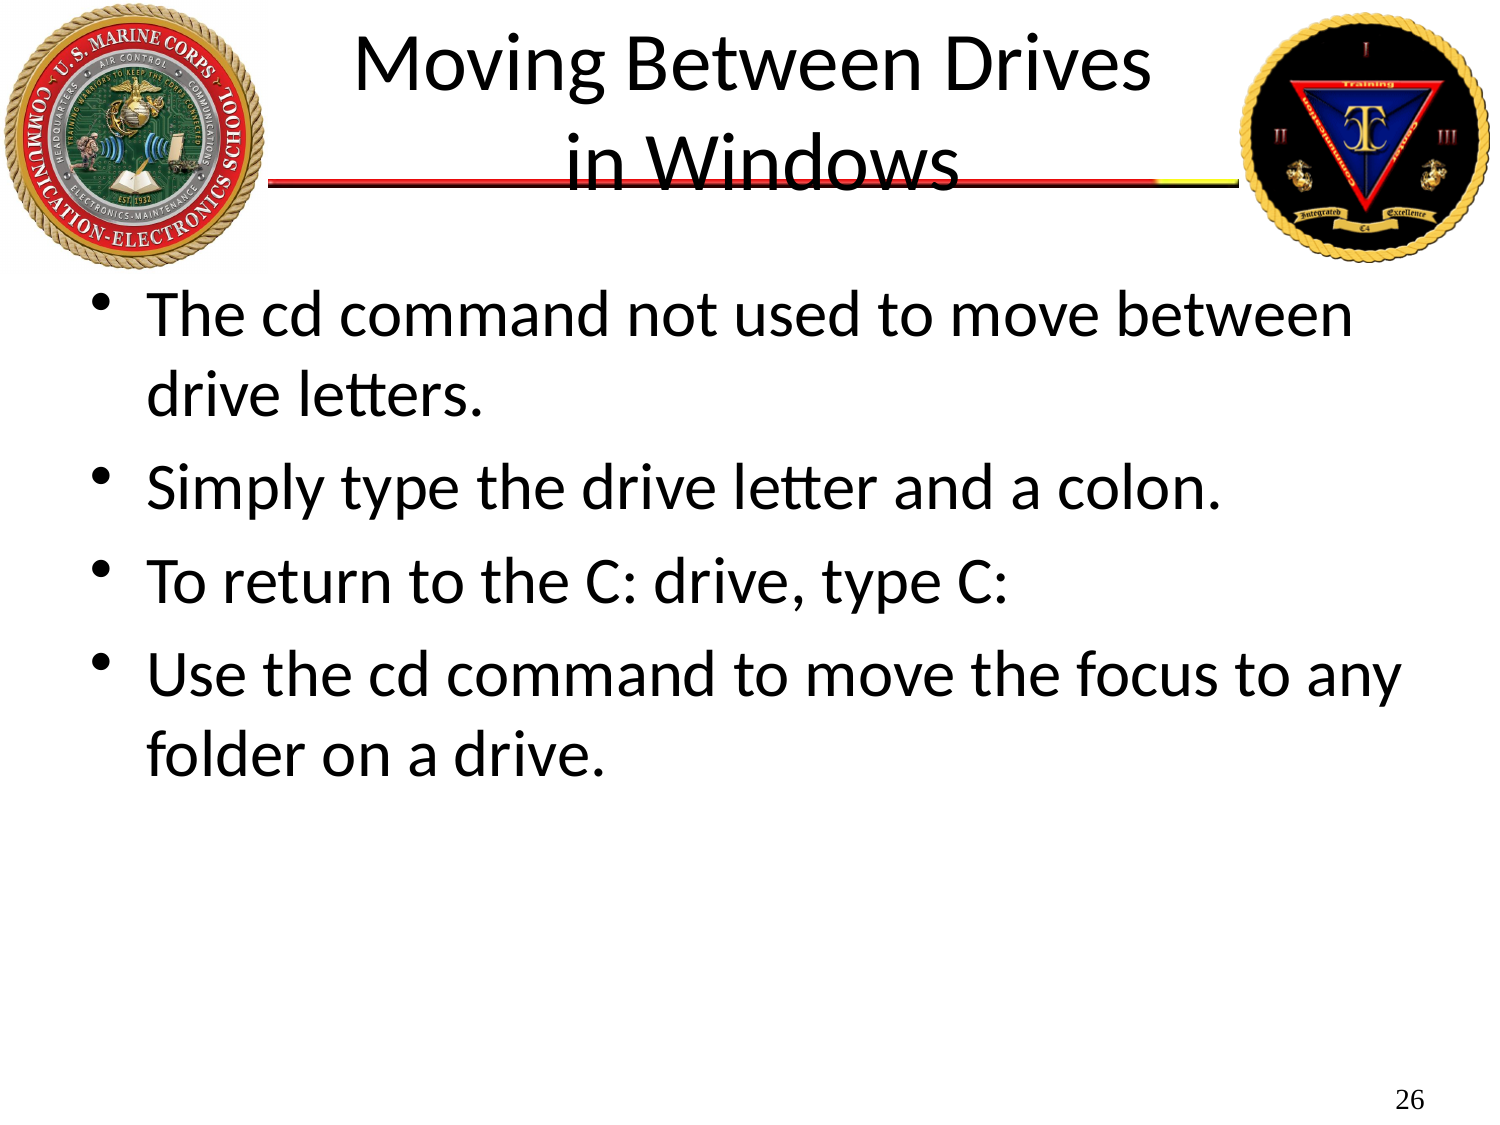

# Moving Between Drives in Windows
The cd command not used to move between drive letters.
Simply type the drive letter and a colon.
To return to the C: drive, type C:
Use the cd command to move the focus to any folder on a drive.